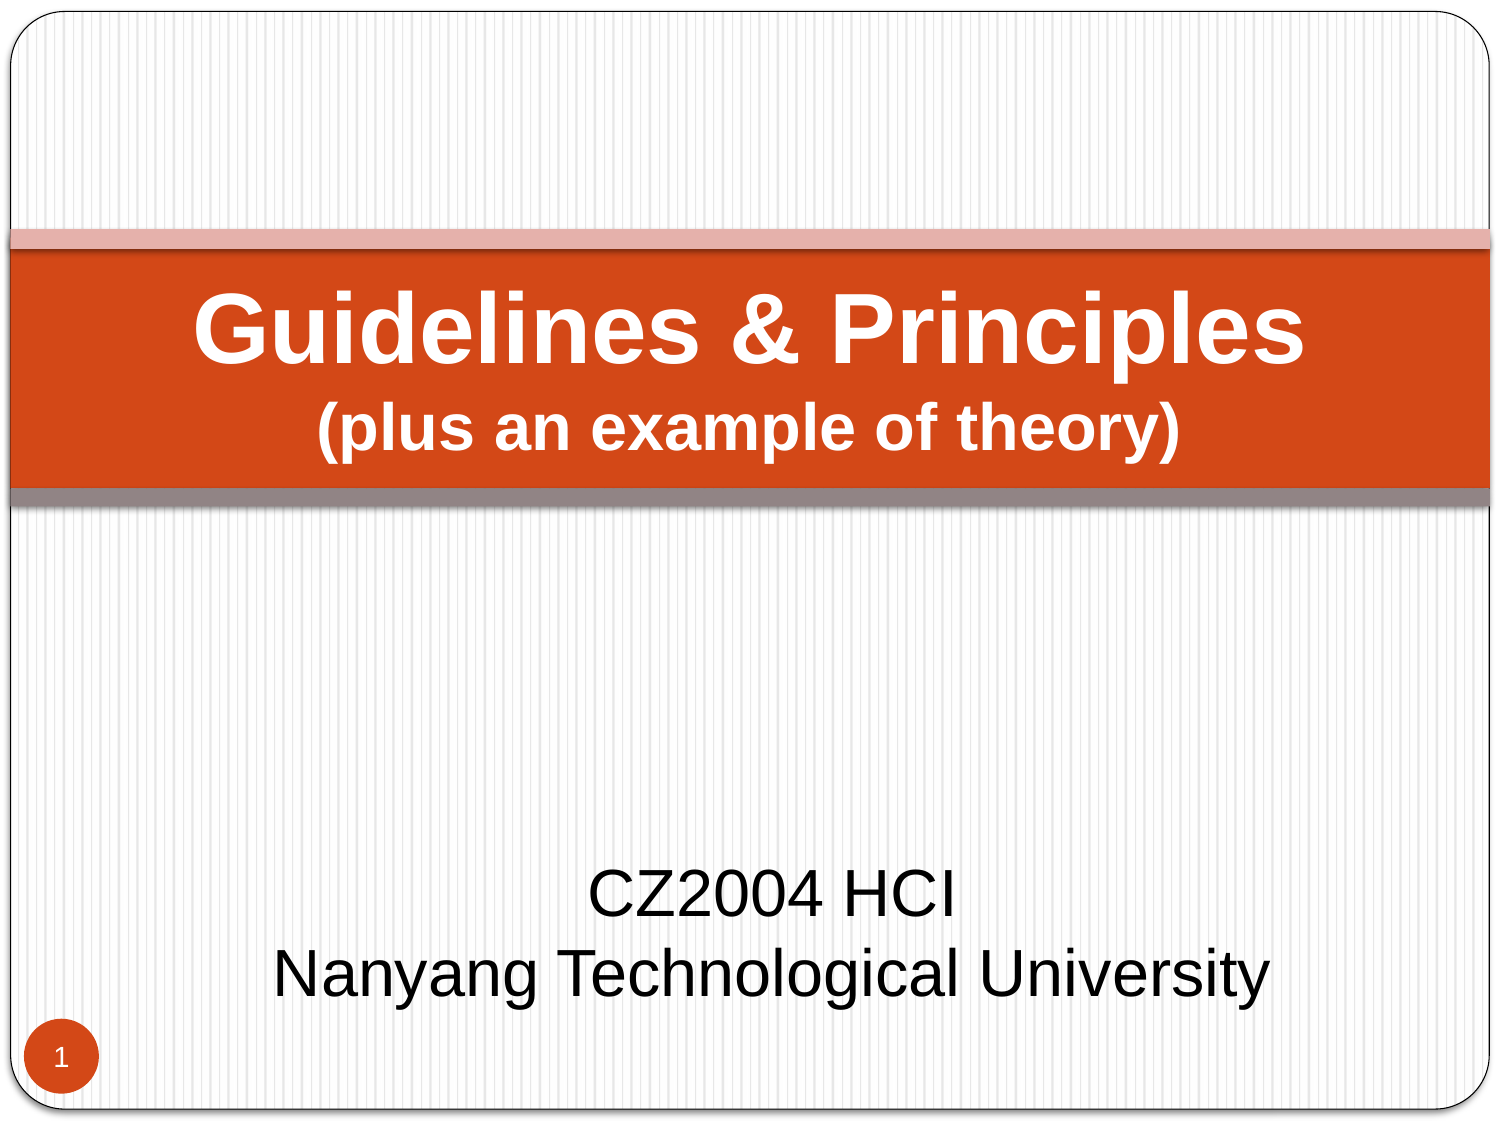

# Guidelines & Principles (plus an example of theory)
CZ2004 HCI
Nanyang Technological University

1